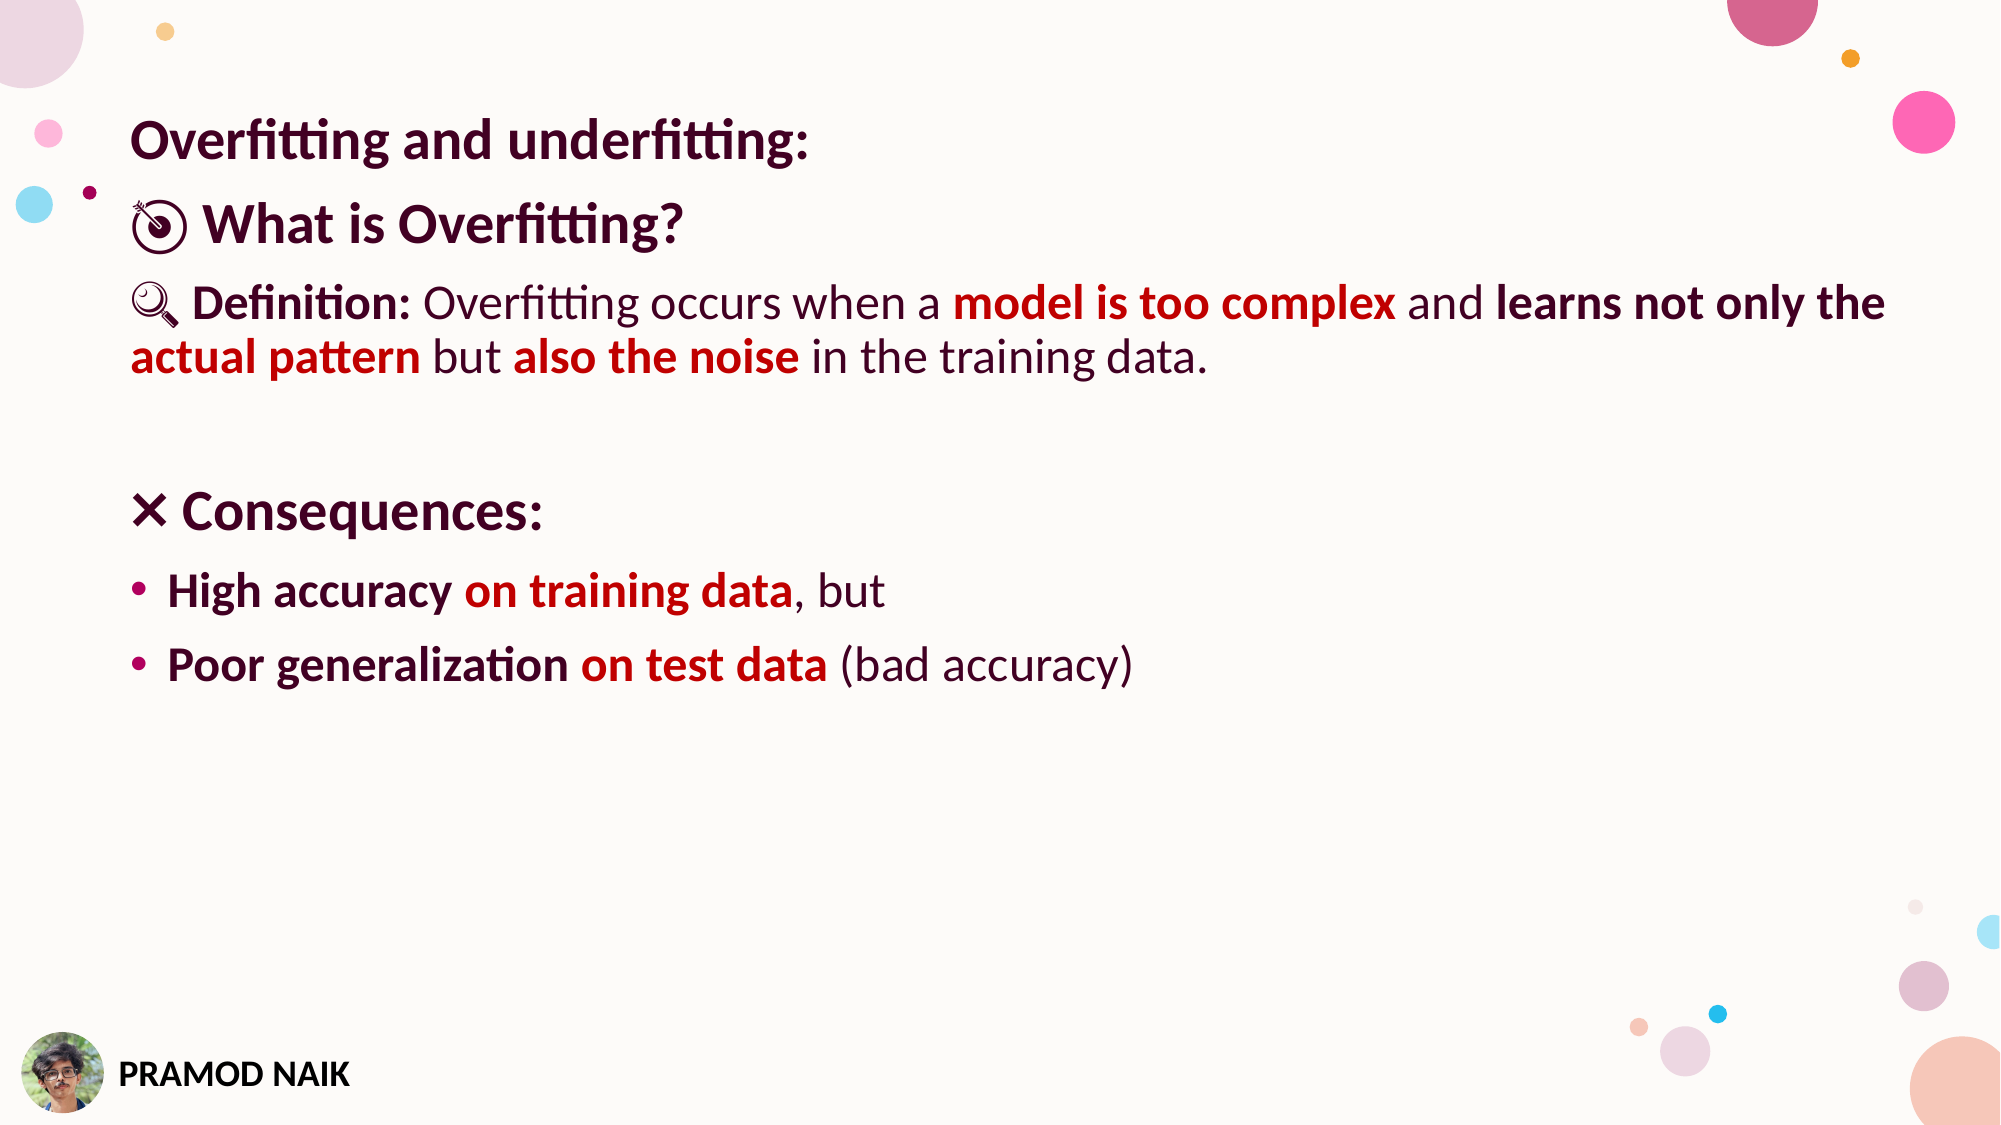

Overfitting and underfitting:
🎯 What is Overfitting?
🔍 Definition: Overfitting occurs when a model is too complex and learns not only the actual pattern but also the noise in the training data.

❌ Consequences:
High accuracy on training data, but
Poor generalization on test data (bad accuracy)